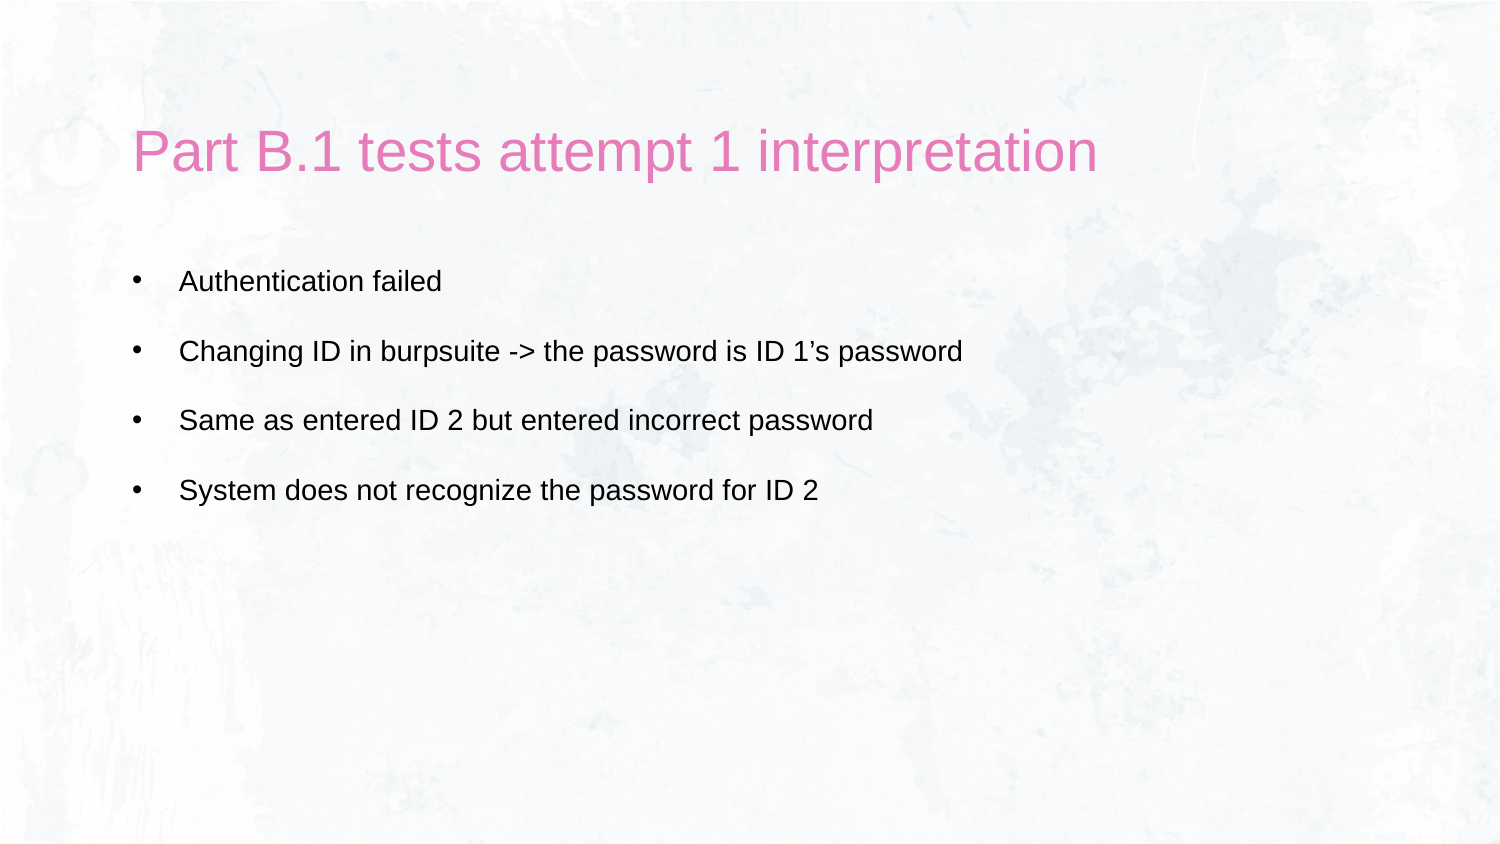

# Part B.1 tests attempt 1 interpretation
Authentication failed

Changing ID in burpsuite -> the password is ID 1’s password

Same as entered ID 2 but entered incorrect password

System does not recognize the password for ID 2